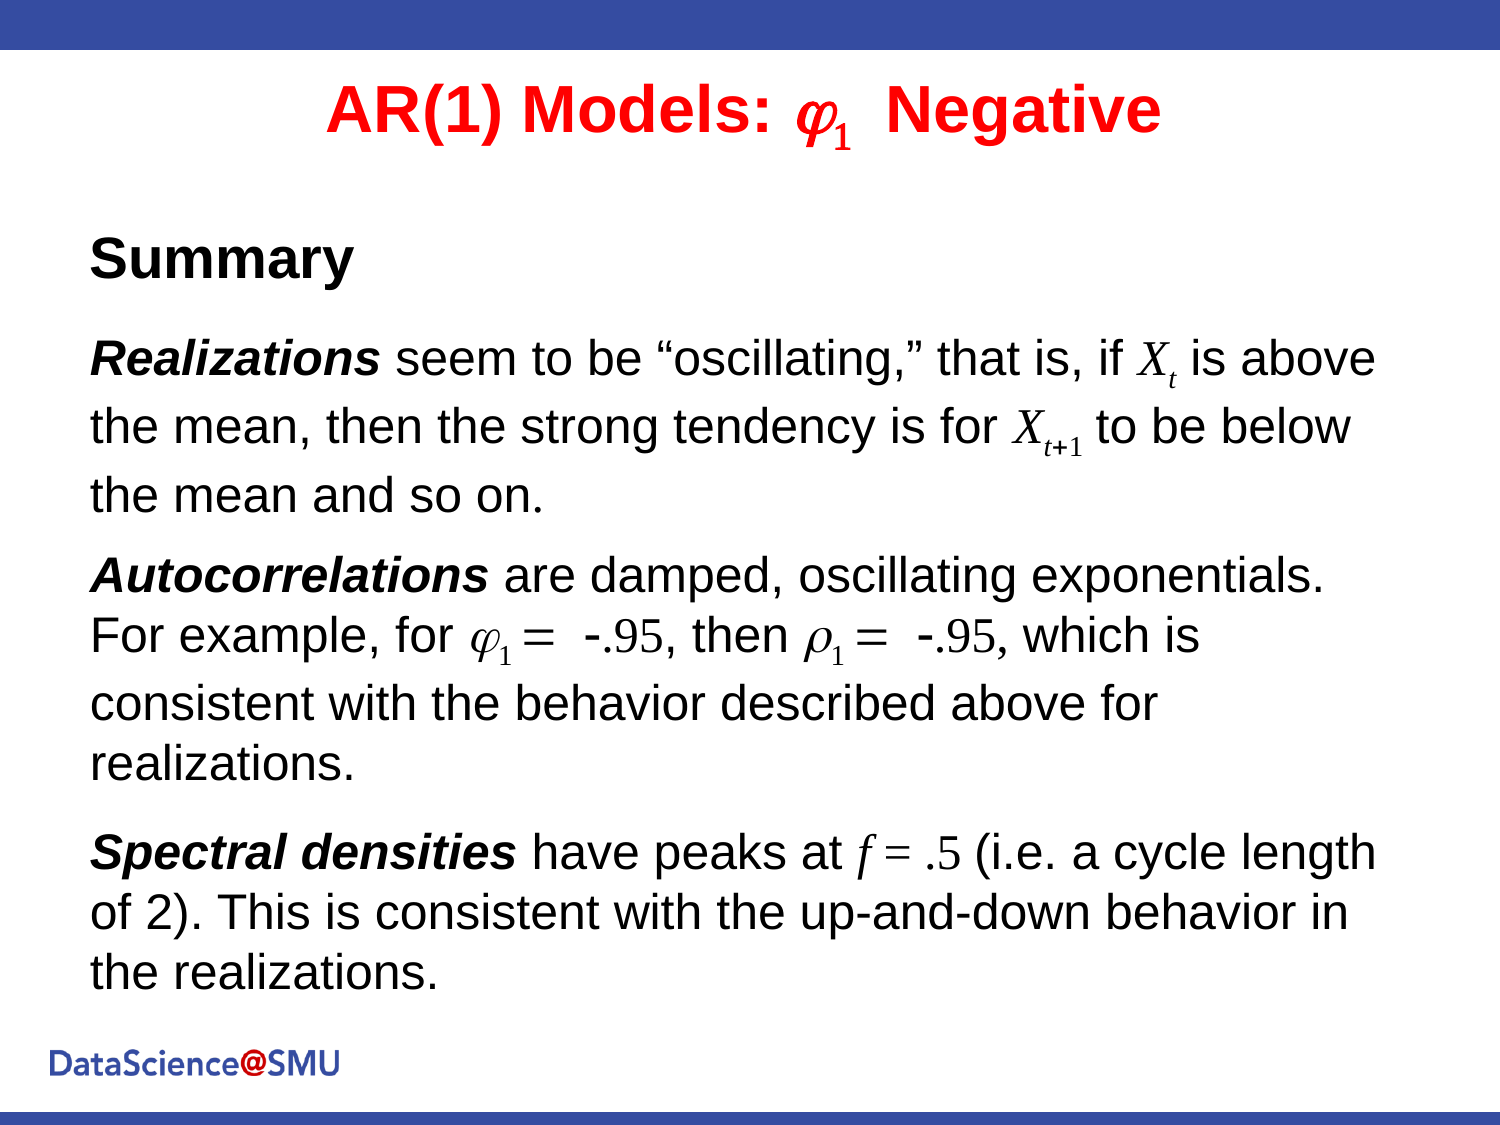

AR(1) Models: ϕ1 Negative
Summary
Realizations seem to be “oscillating,” that is, if Xt is above the mean, then the strong tendency is for Xt+1 to be below the mean and so on.
Autocorrelations are damped, oscillating exponentials. For example, for ϕ1 = −.95, then ρ1 = −.95, which is consistent with the behavior described above for realizations.
Spectral densities have peaks at f = .5 (i.e. a cycle length of 2). This is consistent with the up-and-down behavior in the realizations.